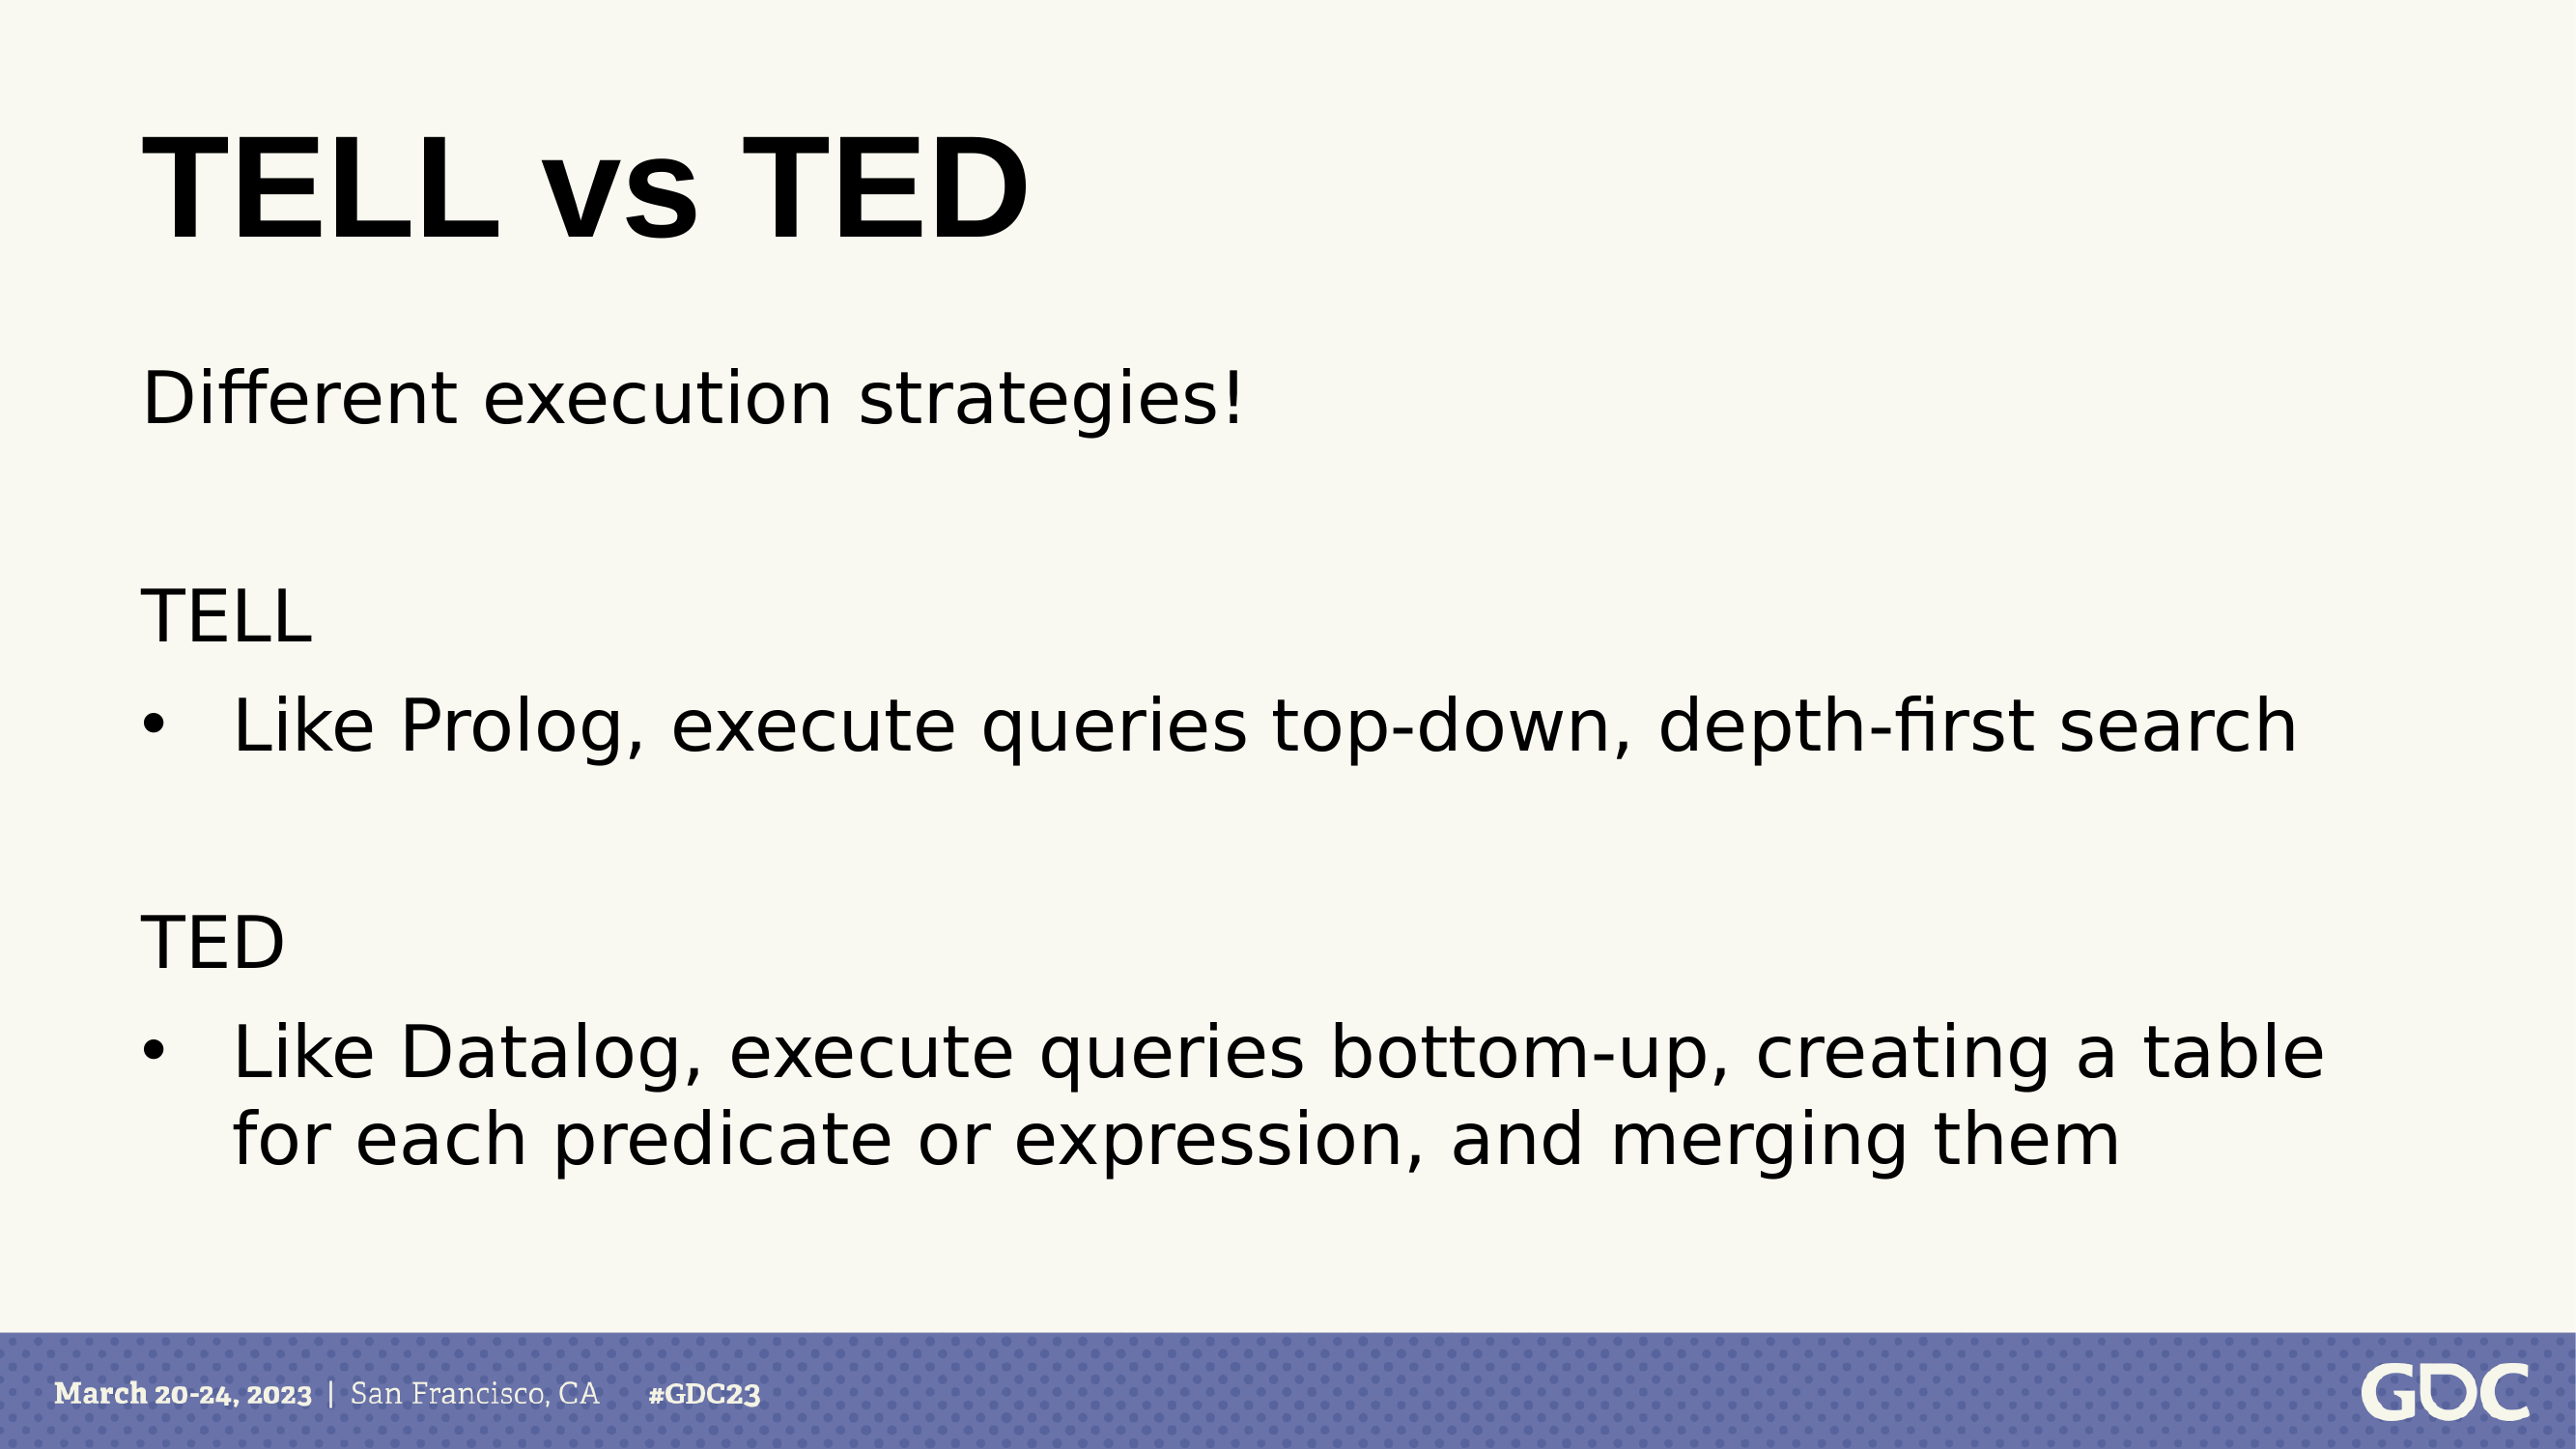

# TELL vs TED
Different execution strategies!

TELL
Like Prolog, execute queries top-down, depth-first search

TED
Like Datalog, execute queries bottom-up, creating a table for each predicate or expression, and merging them